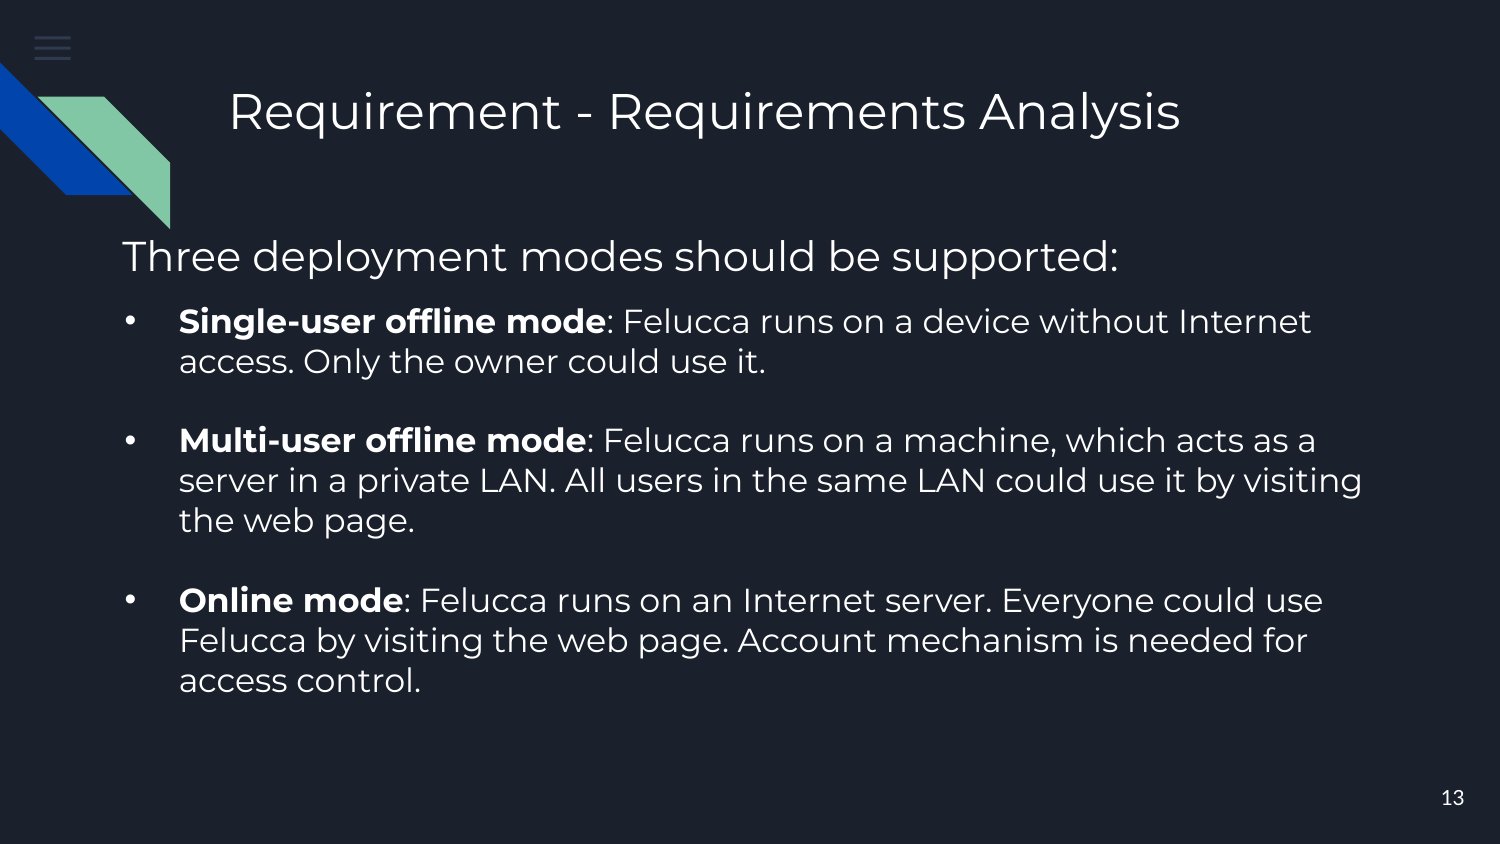

# Requirement - Requirements Analysis
Three deployment modes should be supported:

Single-user offline mode: Felucca runs on a device without Internet access. Only the owner could use it.

Multi-user offline mode: Felucca runs on a machine, which acts as a server in a private LAN. All users in the same LAN could use it by visiting the web page.

Online mode: Felucca runs on an Internet server. Everyone could use Felucca by visiting the web page. Account mechanism is needed for access control.

13